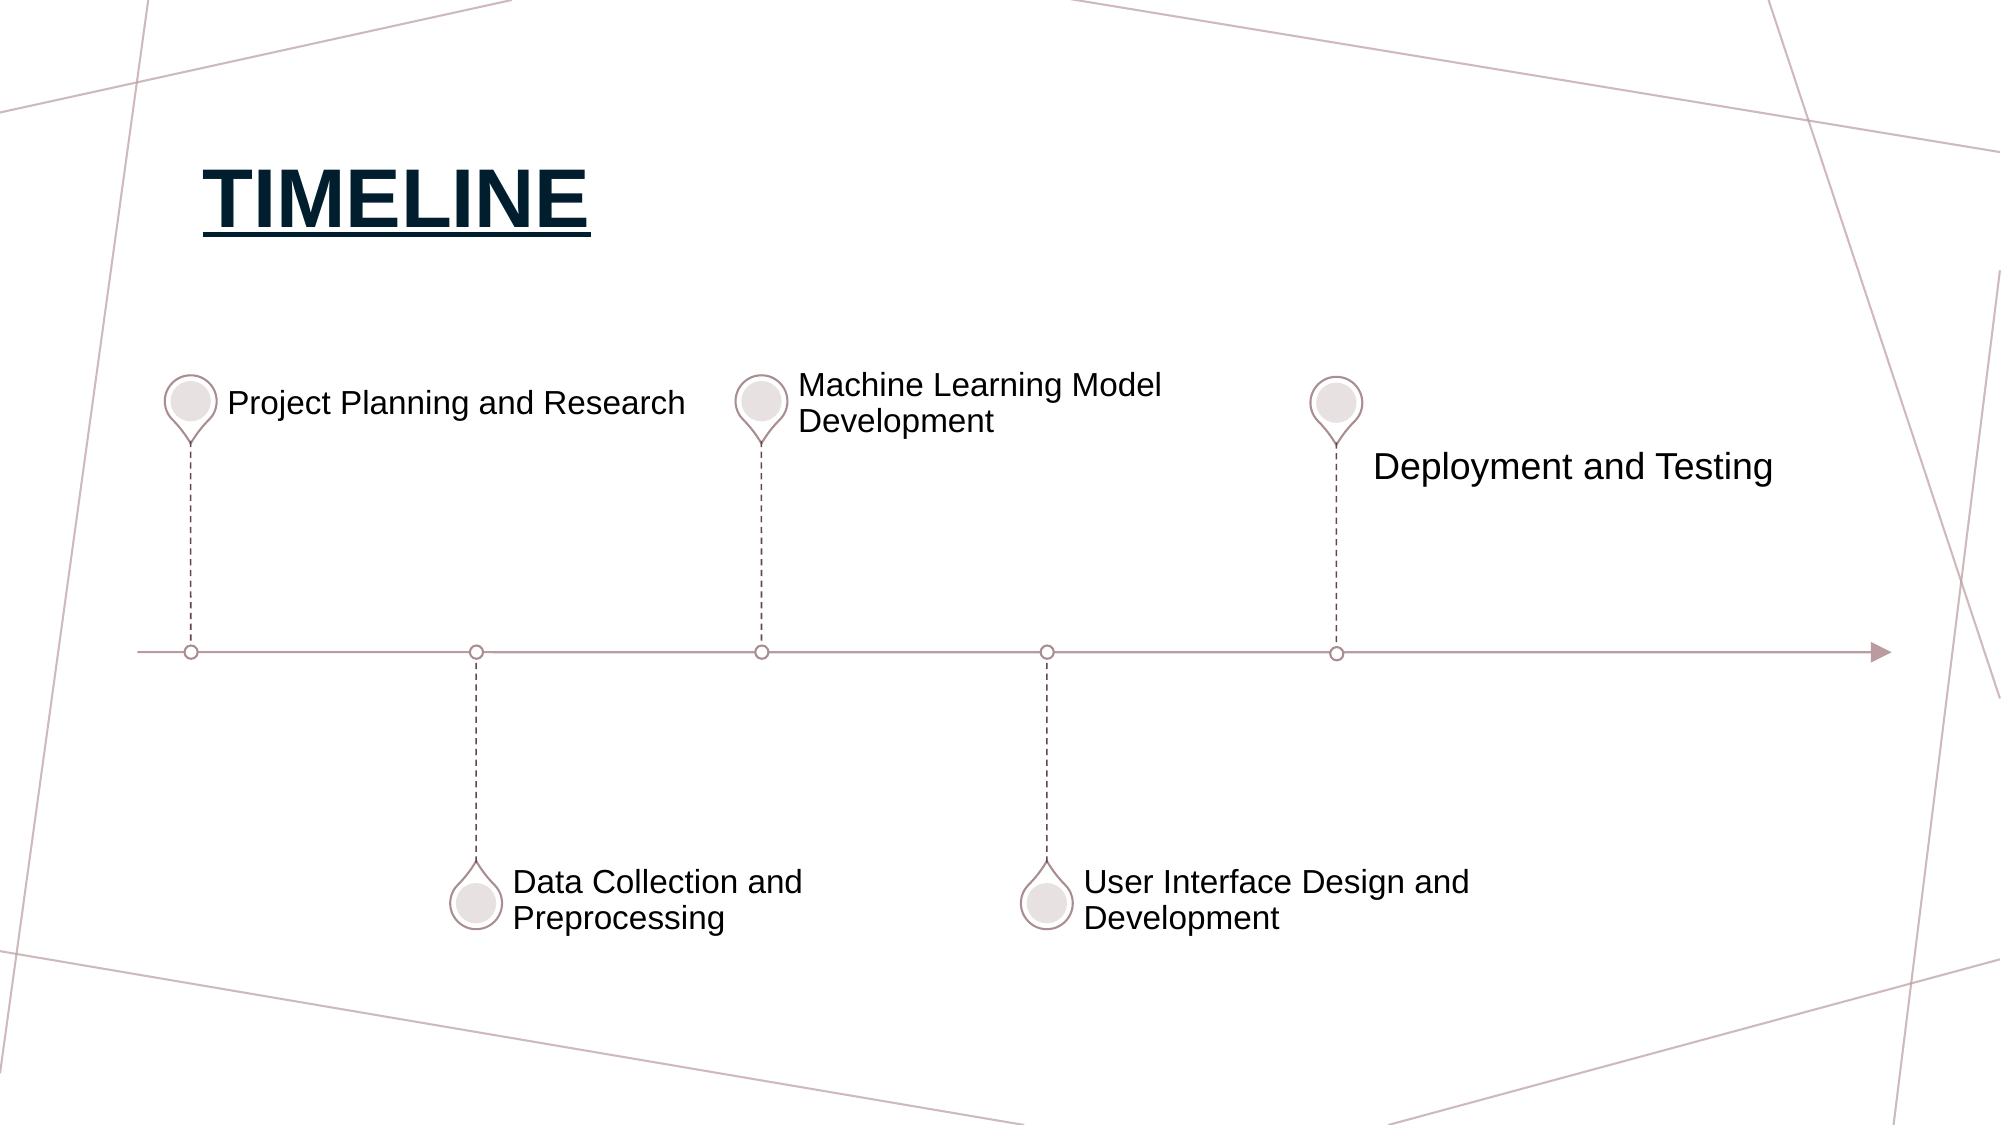

# TIMELINE

Project Planning and Research

Data Collection and Preprocessing

Machine Learning Model Development

User Interface Design and Development
Deployment and Testing